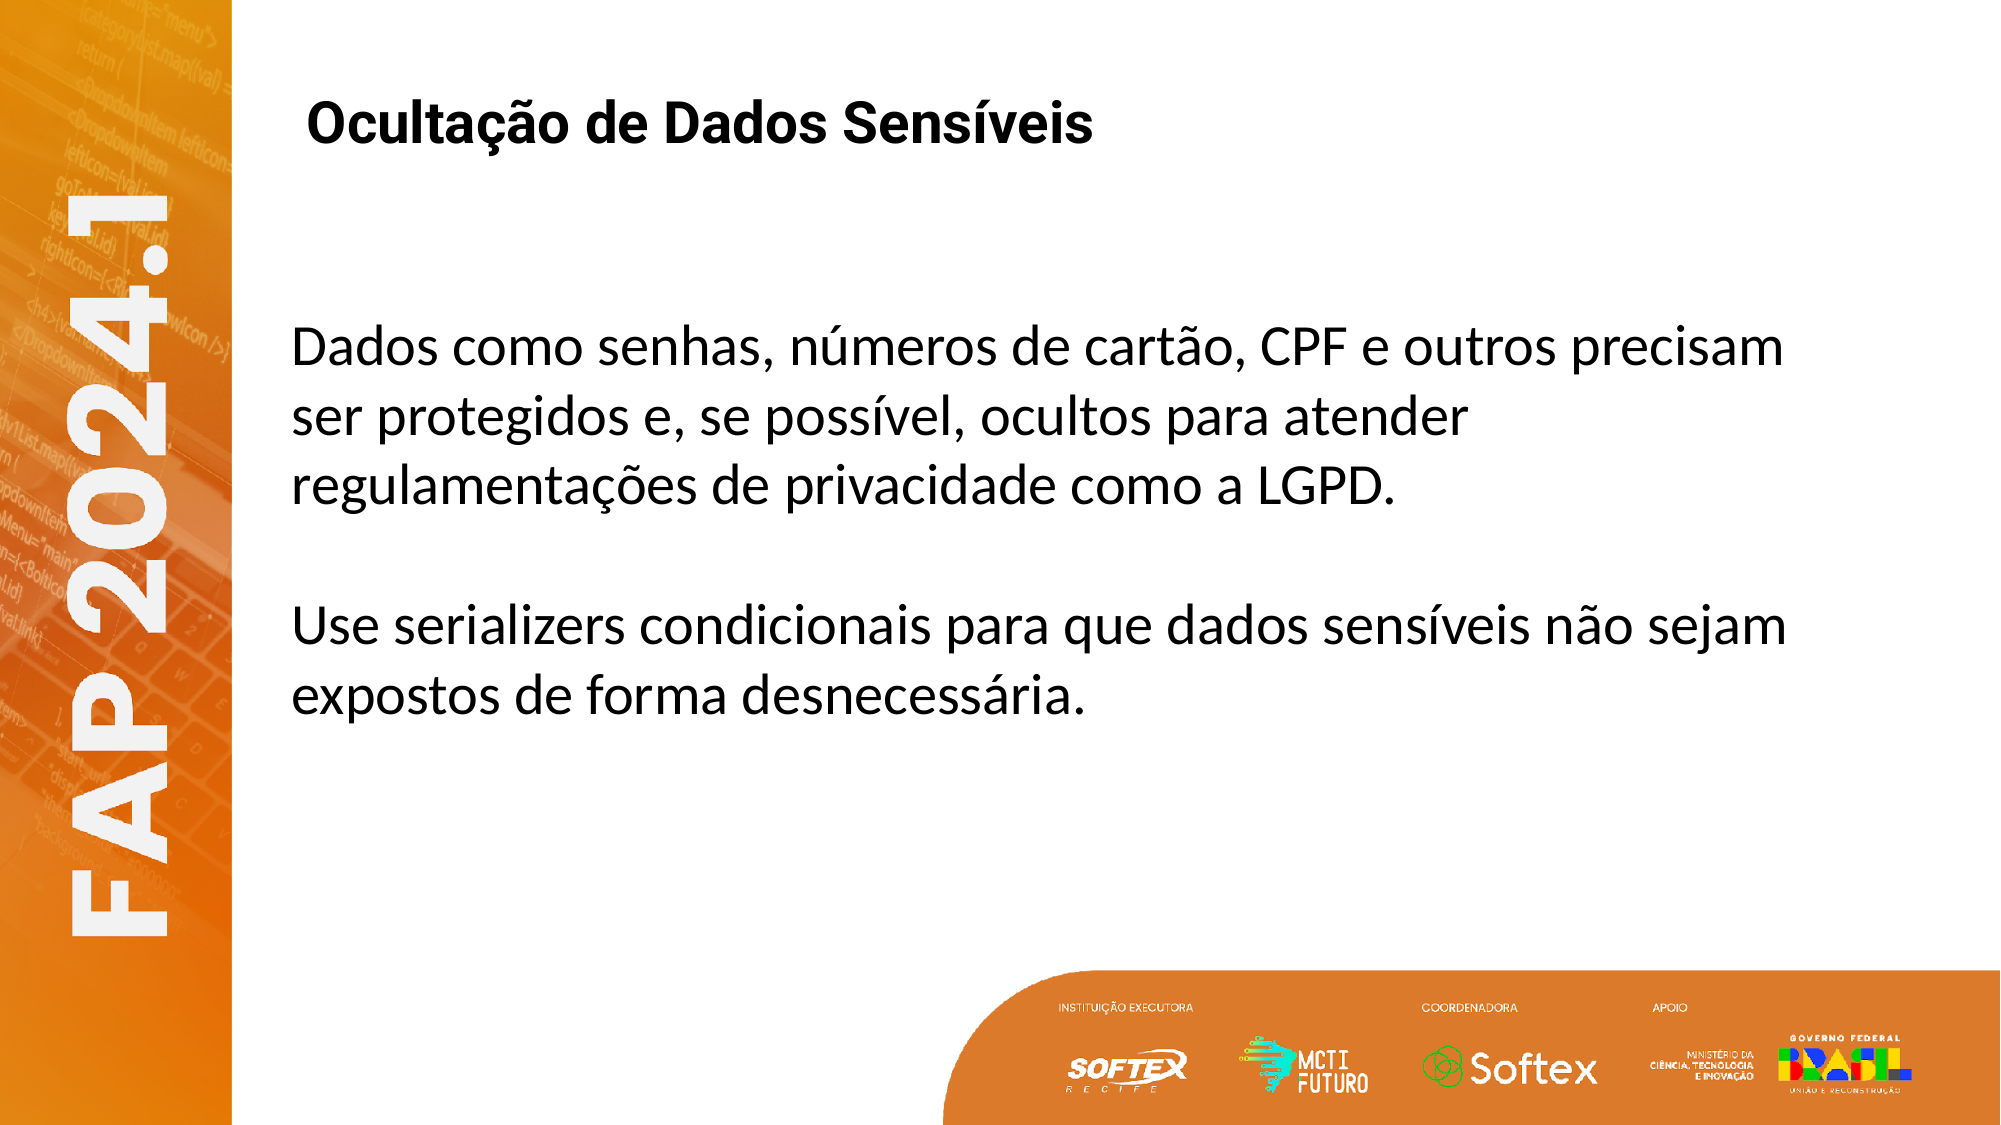

# Ocultação de Dados Sensíveis

Dados como senhas, números de cartão, CPF e outros precisam ser protegidos e, se possível, ocultos para atender regulamentações de privacidade como a LGPD.

Use serializers condicionais para que dados sensíveis não sejam expostos de forma desnecessária.